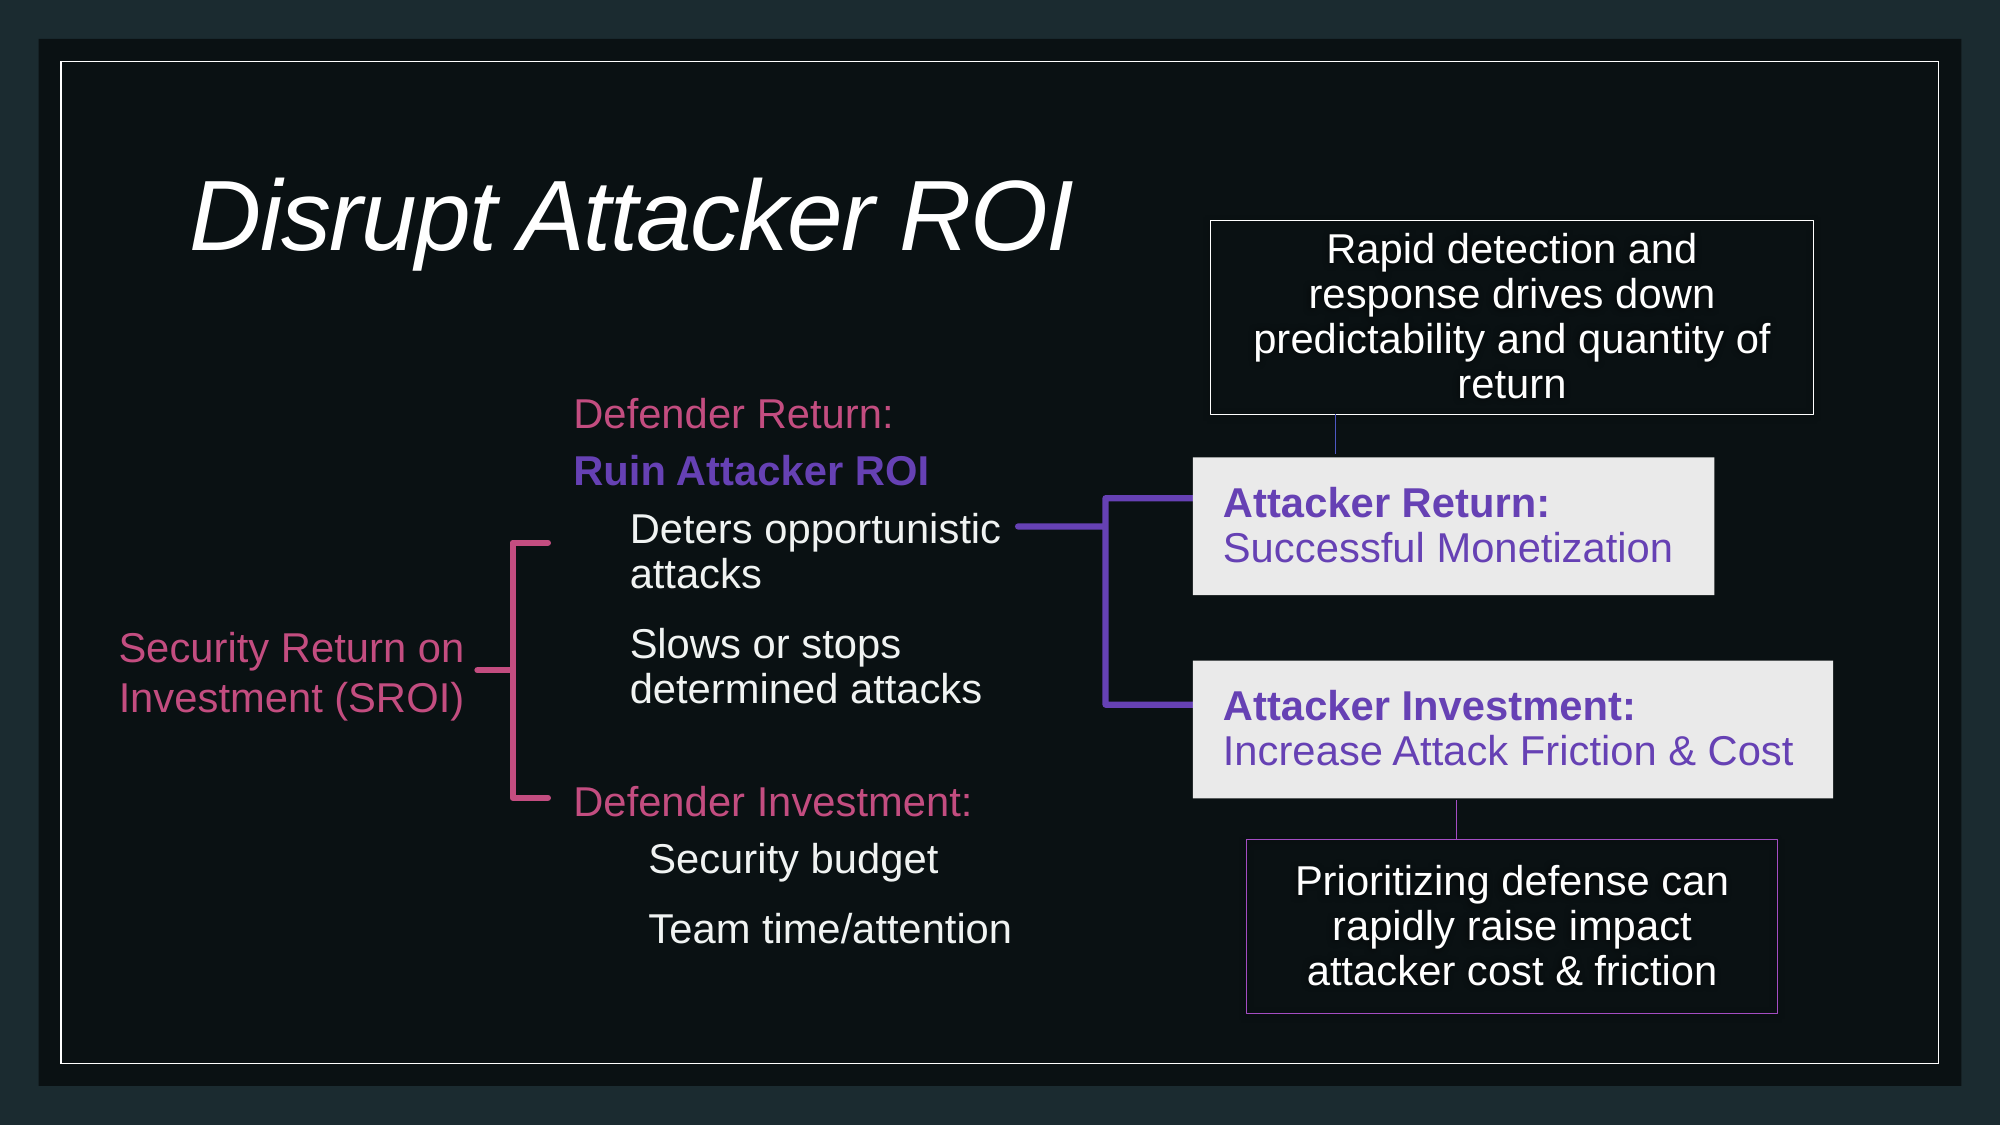

# Disrupt Attacker ROI
Rapid detection and response drives down predictability and quantity of return
Defender Return:
Ruin Attacker ROI
Deters opportunistic attacks
Slows or stops determined attacks
Attacker Return: Successful Monetization

Security Return on Investment (SROI)
Attacker Investment:
Increase Attack Friction & Cost
Defender Investment:
Security budget
Team time/attention
Prioritizing defense can rapidly raise impact attacker cost & friction